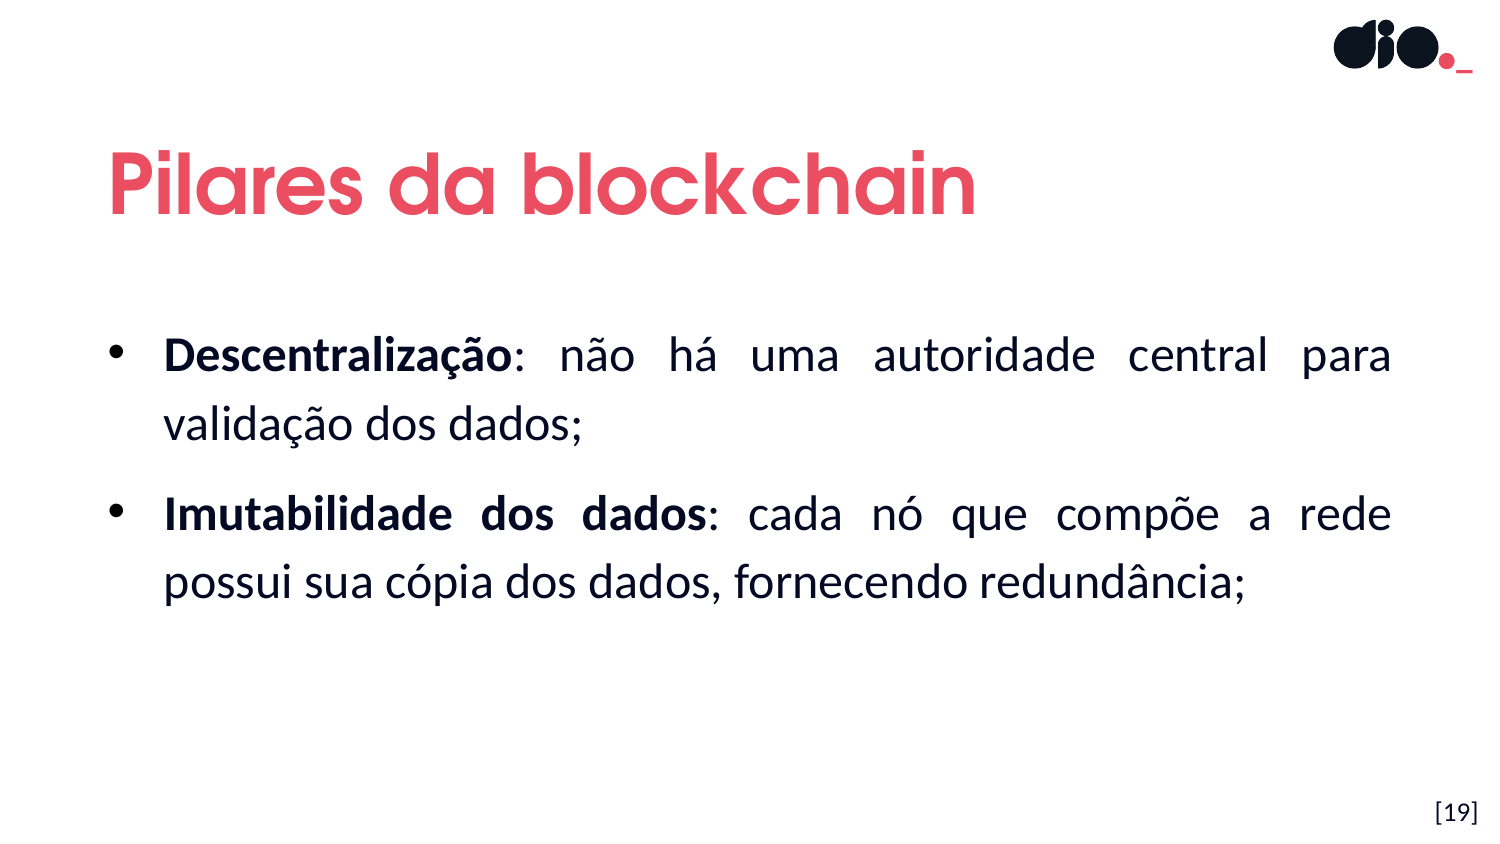

Pilares da blockchain
Descentralização: não há uma autoridade central para validação dos dados;
Imutabilidade dos dados: cada nó que compõe a rede possui sua cópia dos dados, fornecendo redundância;
[19]